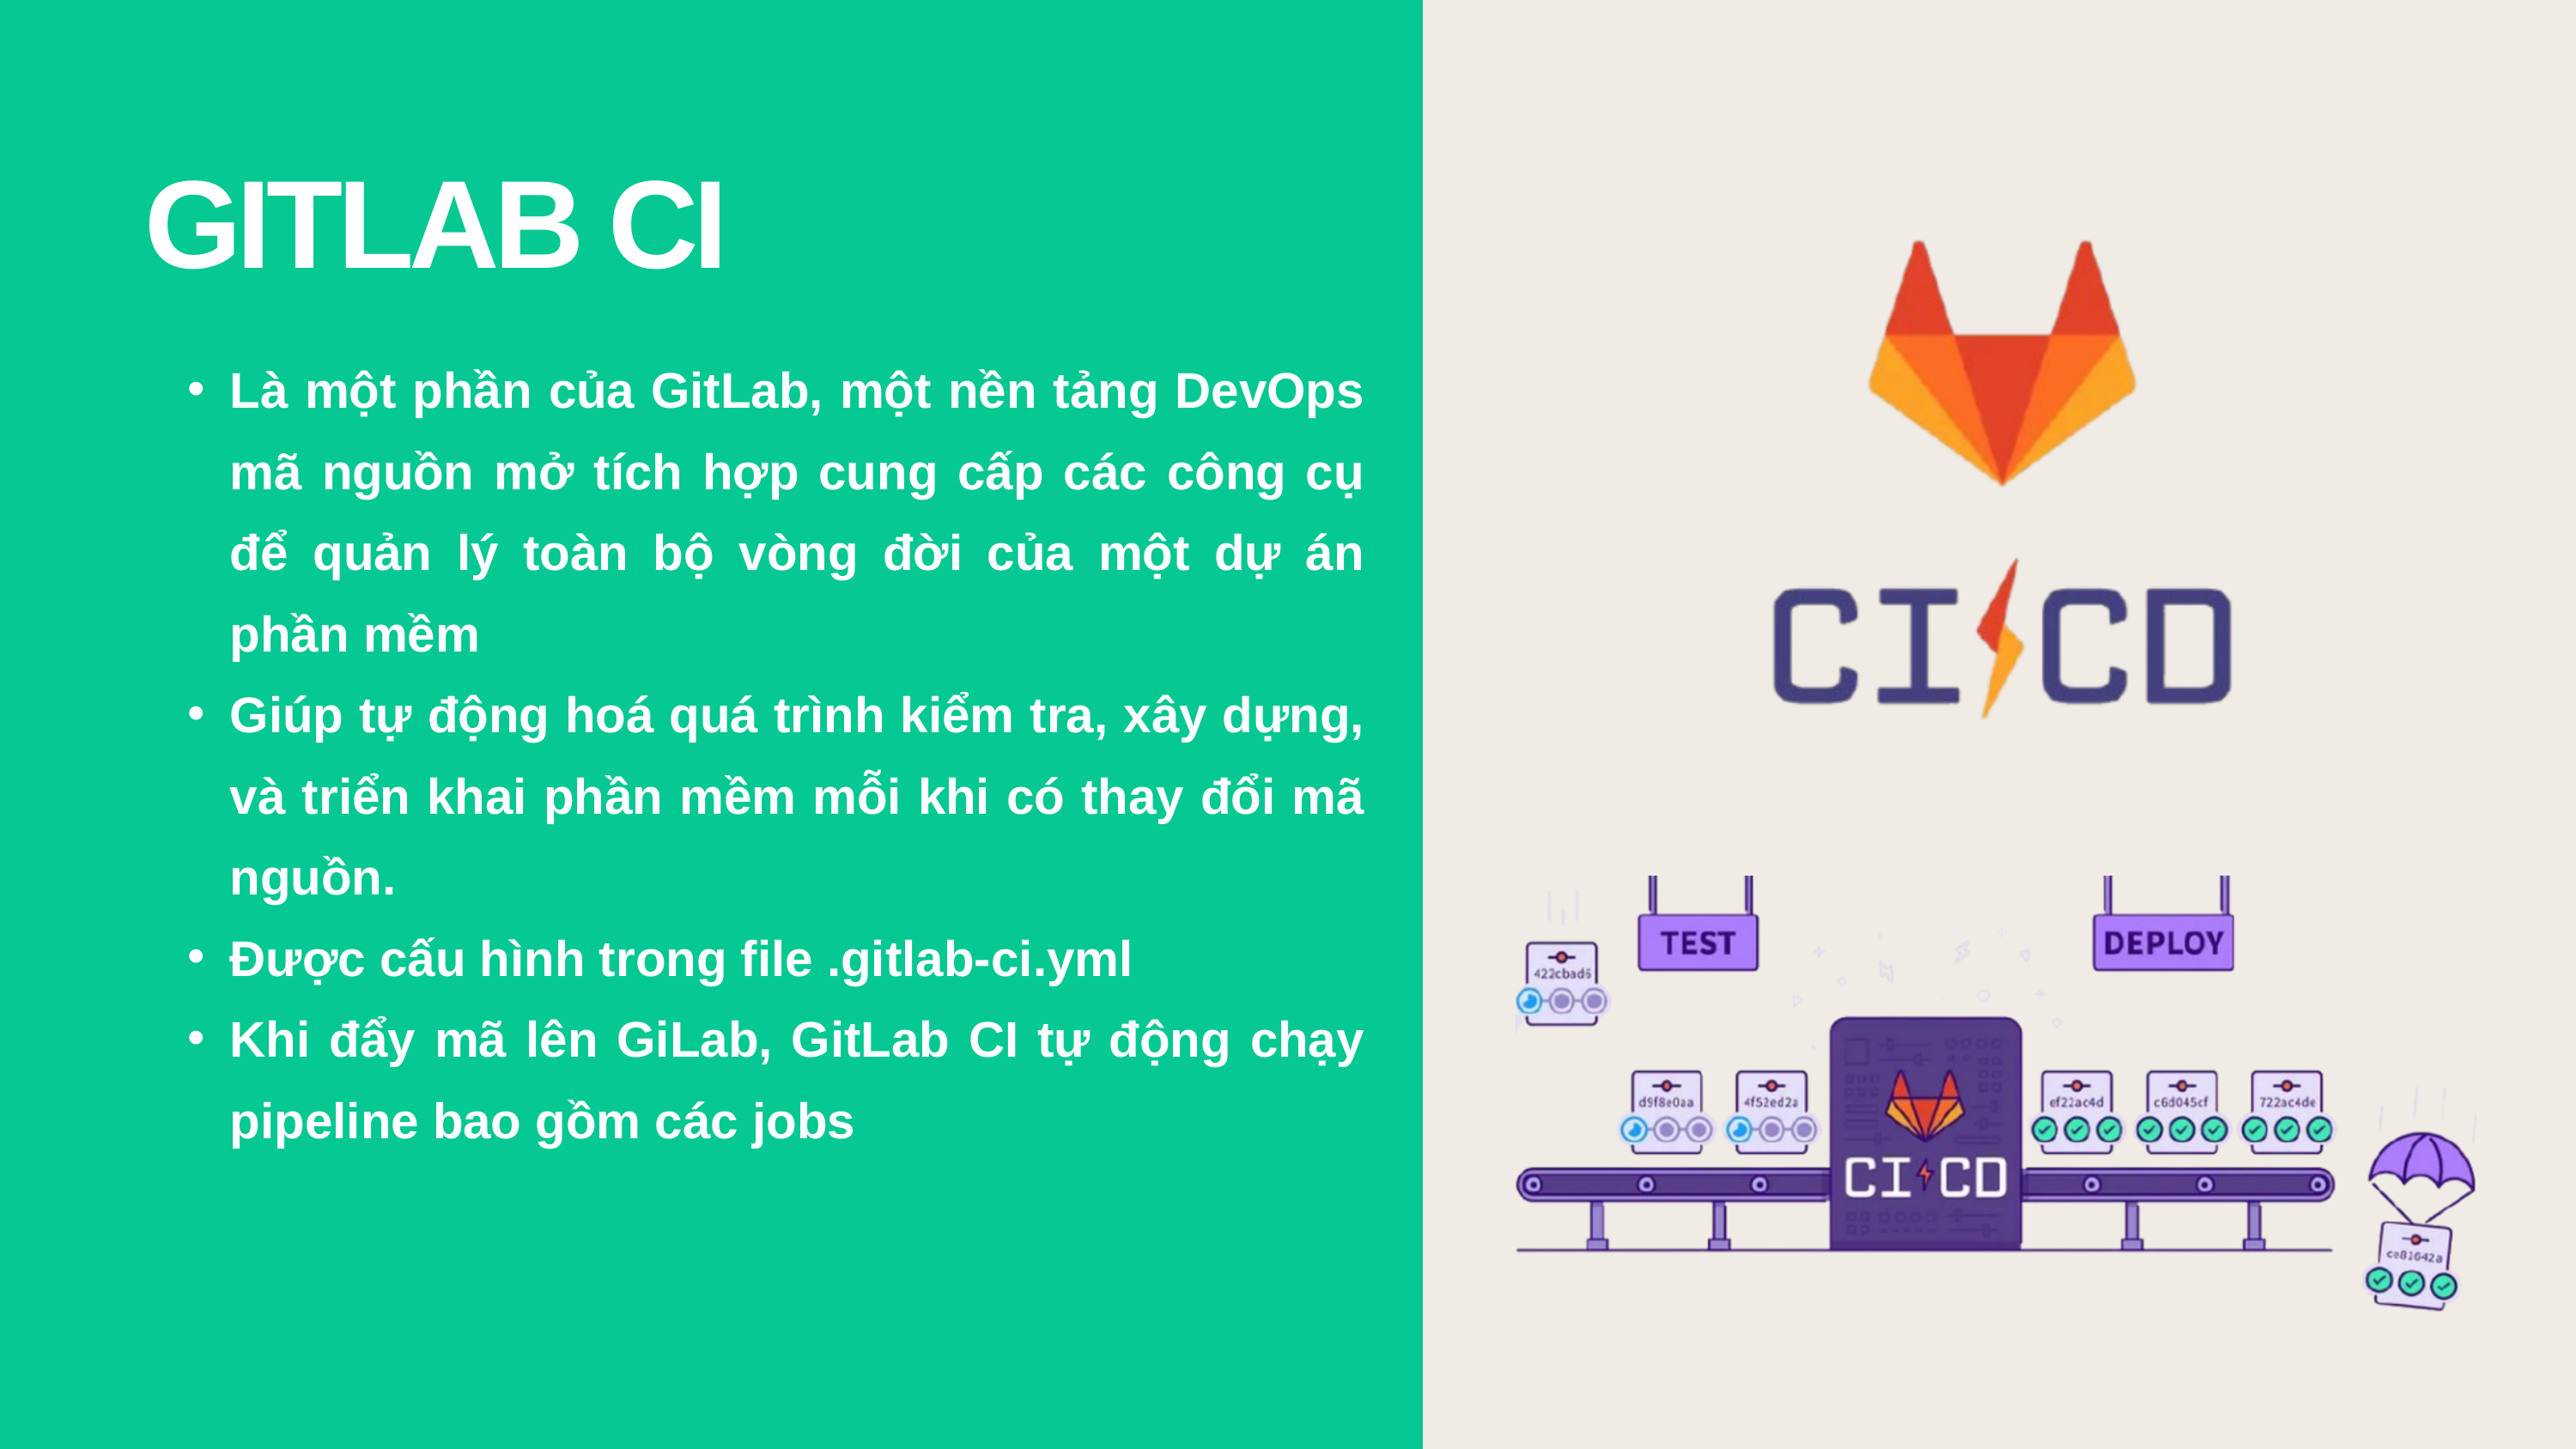

GITLAB CI
Là một phần của GitLab, một nền tảng DevOps mã nguồn mở tích hợp cung cấp các công cụ để quản lý toàn bộ vòng đời của một dự án phần mềm
Giúp tự động hoá quá trình kiểm tra, xây dựng, và triển khai phần mềm mỗi khi có thay đổi mã nguồn.
Được cấu hình trong file .gitlab-ci.yml
Khi đẩy mã lên GiLab, GitLab CI tự động chạy pipeline bao gồm các jobs